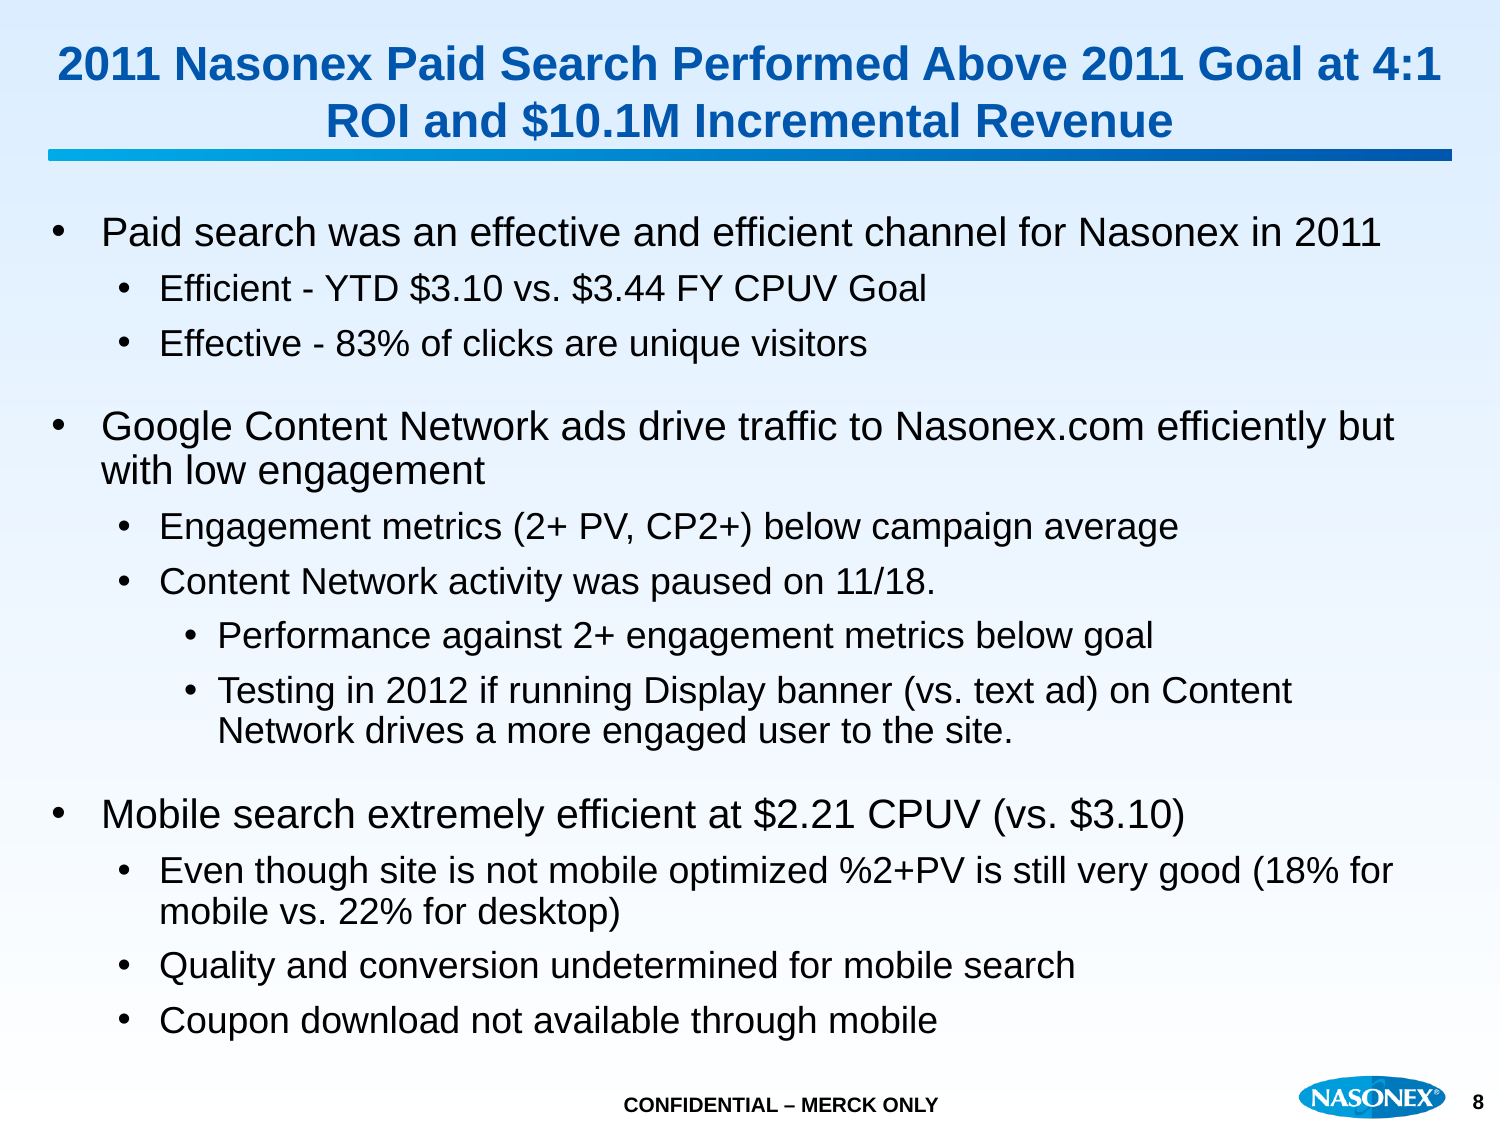

# 2011 Nasonex Paid Search Performed Above 2011 Goal at 4:1 ROI and $10.1M Incremental Revenue

Paid search was an effective and efficient channel for Nasonex in 2011
Efficient - YTD $3.10 vs. $3.44 FY CPUV Goal
Effective - 83% of clicks are unique visitors
Google Content Network ads drive traffic to Nasonex.com efficiently but with low engagement
Engagement metrics (2+ PV, CP2+) below campaign average
Content Network activity was paused on 11/18.
Performance against 2+ engagement metrics below goal
Testing in 2012 if running Display banner (vs. text ad) on Content Network drives a more engaged user to the site.
Mobile search extremely efficient at $2.21 CPUV (vs. $3.10)
Even though site is not mobile optimized %2+PV is still very good (18% for mobile vs. 22% for desktop)
Quality and conversion undetermined for mobile search
Coupon download not available through mobile
8
CONFIDENTIAL – MERCK ONLY